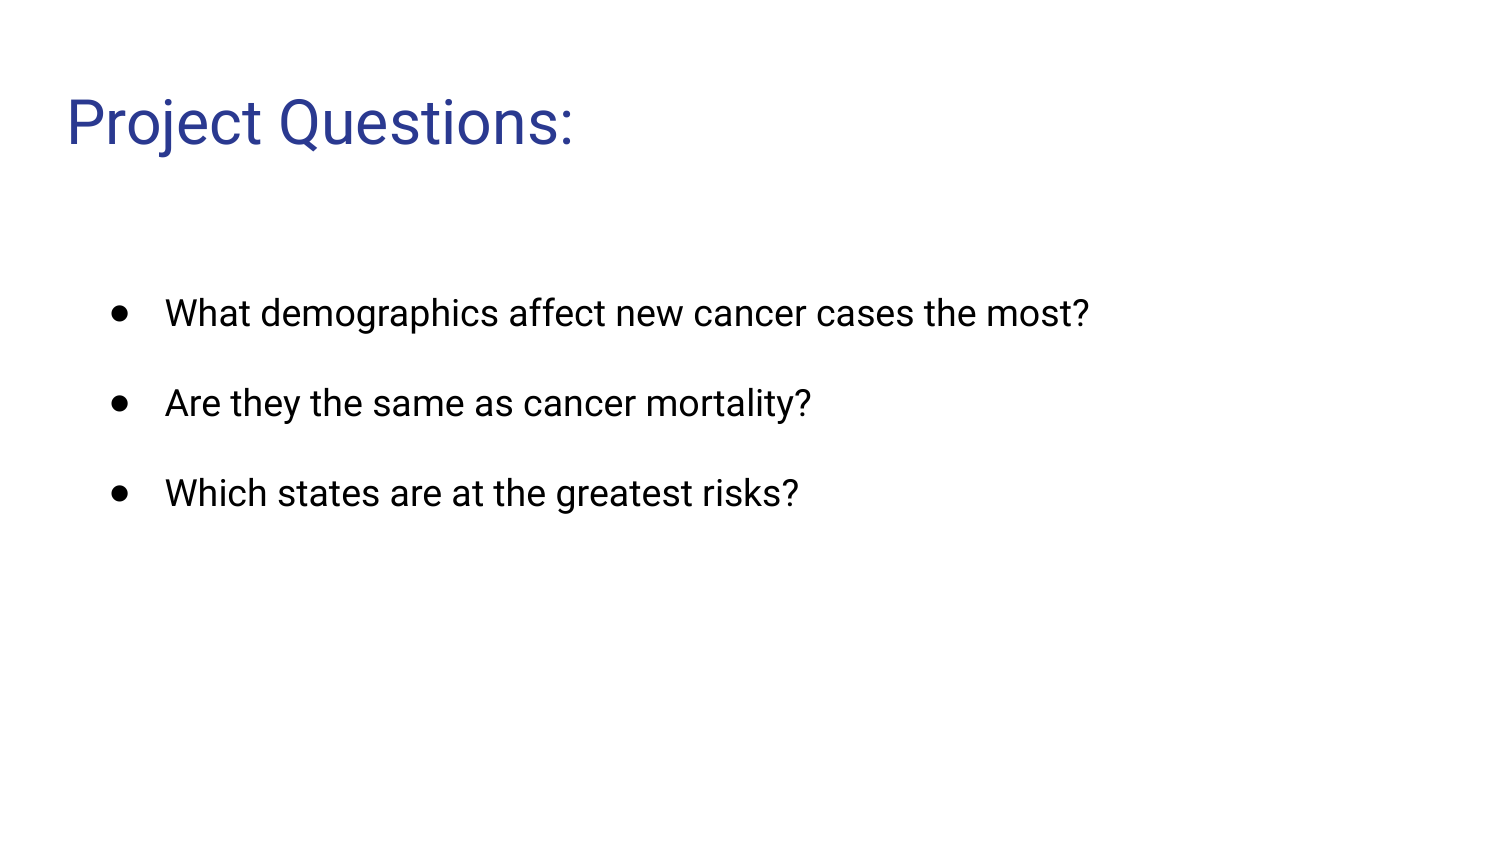

# Project Questions:
What demographics affect new cancer cases the most?

Are they the same as cancer mortality?

Which states are at the greatest risks?